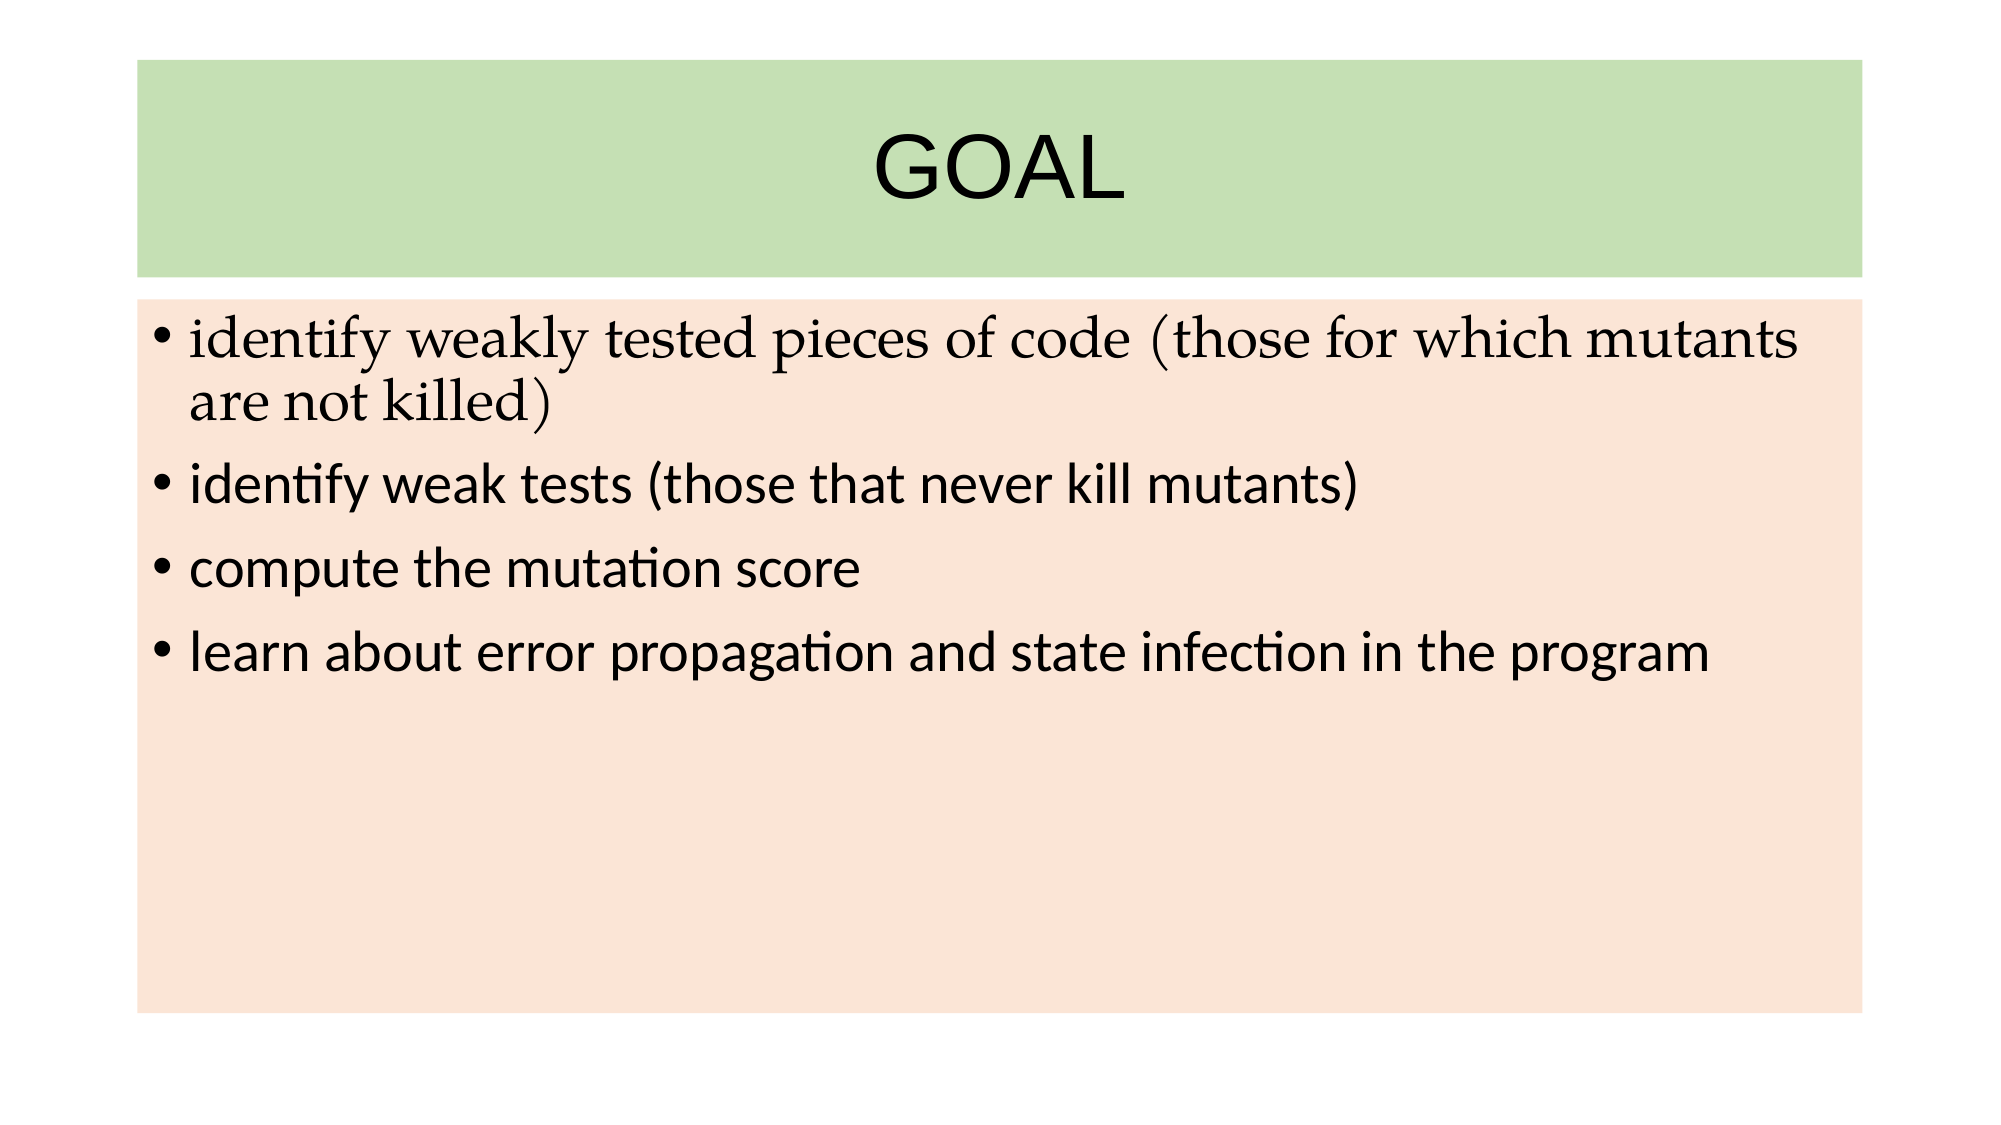

# GOAL
identify weakly tested pieces of code (those for which mutants are not killed)
identify weak tests (those that never kill mutants)
compute the mutation score
learn about error propagation and state infection in the program